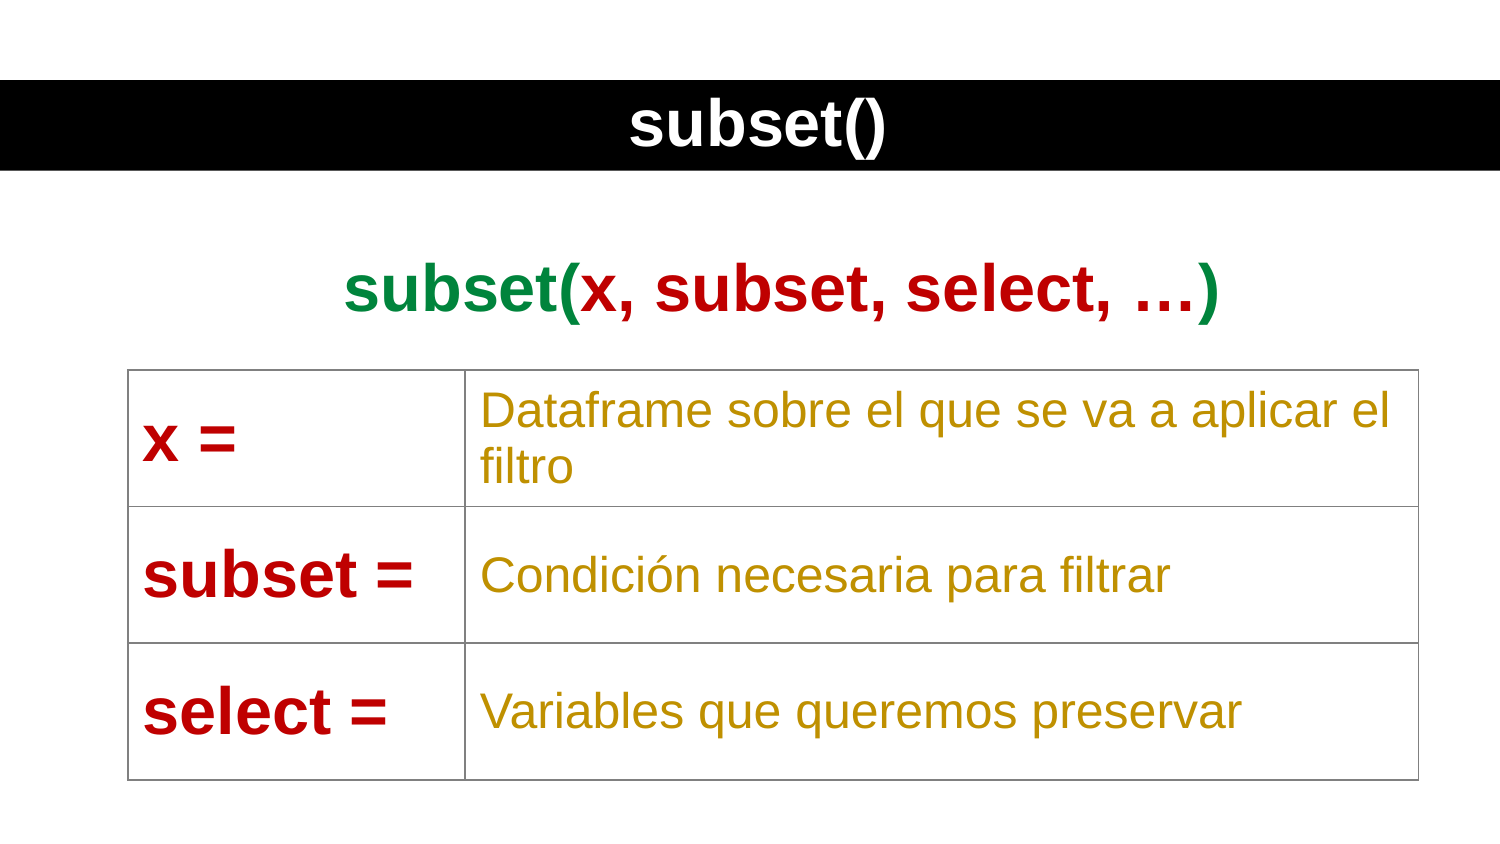

# subset()

subset(x, subset, select, …)
| x = | Dataframe sobre el que se va a aplicar el filtro |
| --- | --- |
| subset = | Condición necesaria para filtrar |
| select = | Variables que queremos preservar |